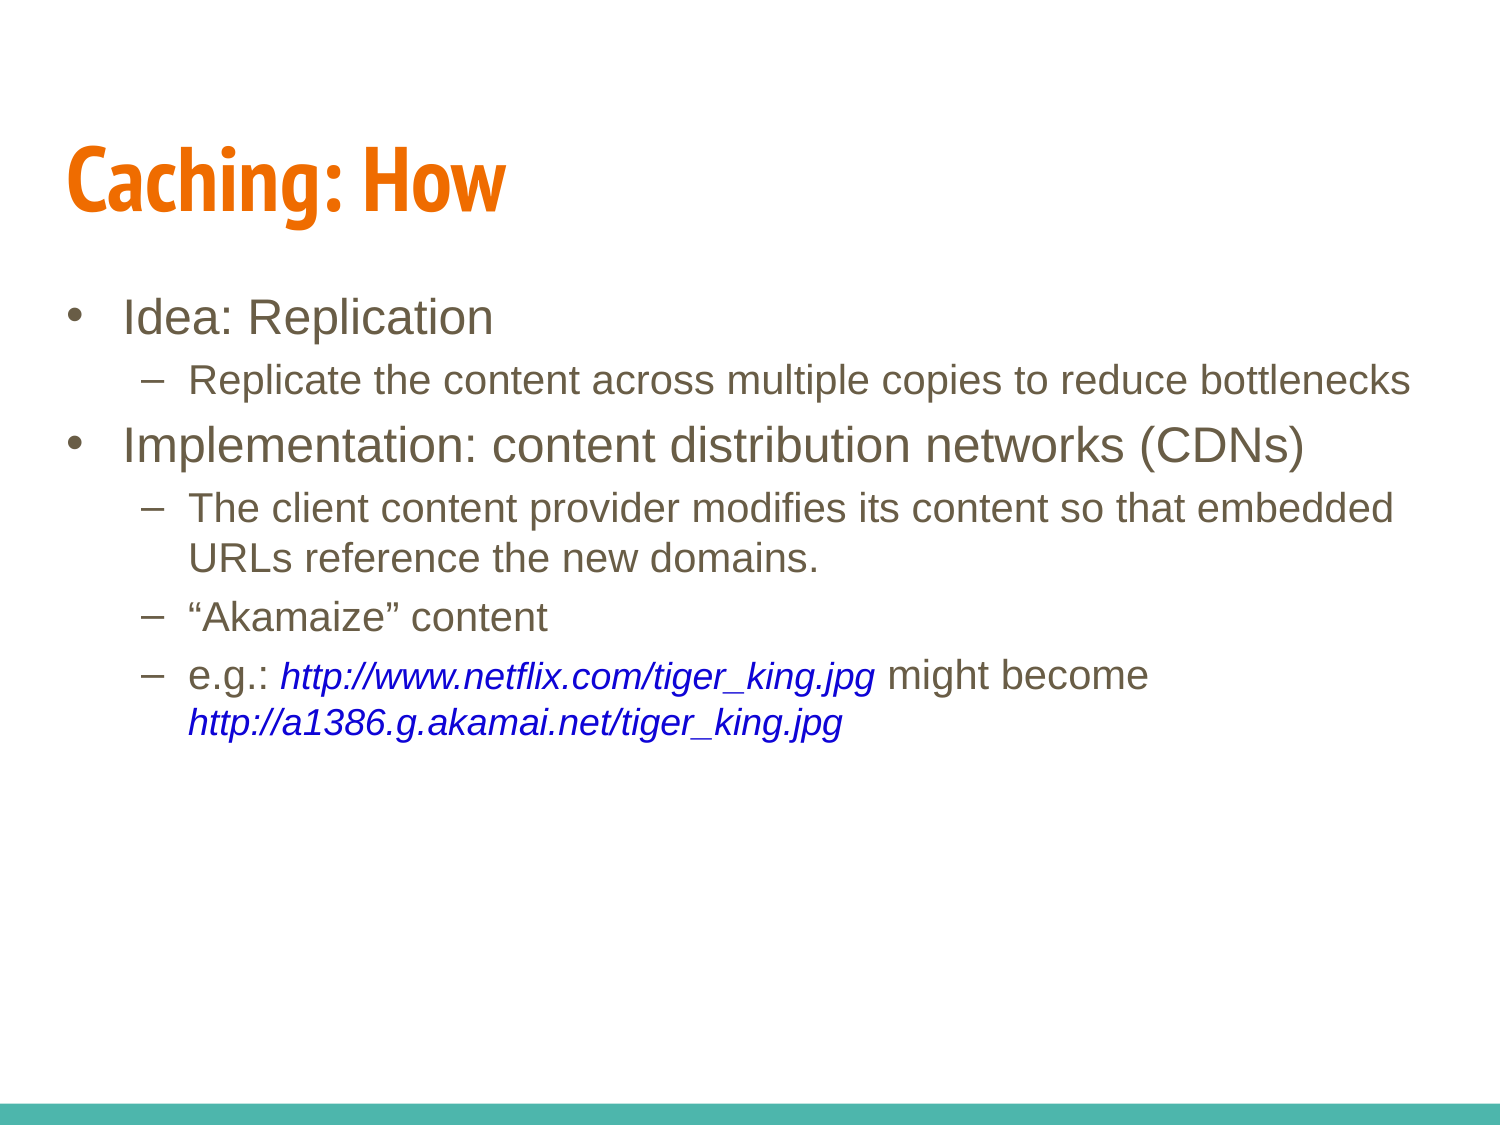

# Caching: How
Idea: Replication
Replicate the content across multiple copies to reduce bottlenecks
Implementation: content distribution networks (CDNs)
The client content provider modifies its content so that embedded URLs reference the new domains.
“Akamaize” content
e.g.: http://www.netflix.com/tiger_king.jpg might become http://a1386.g.akamai.net/tiger_king.jpg